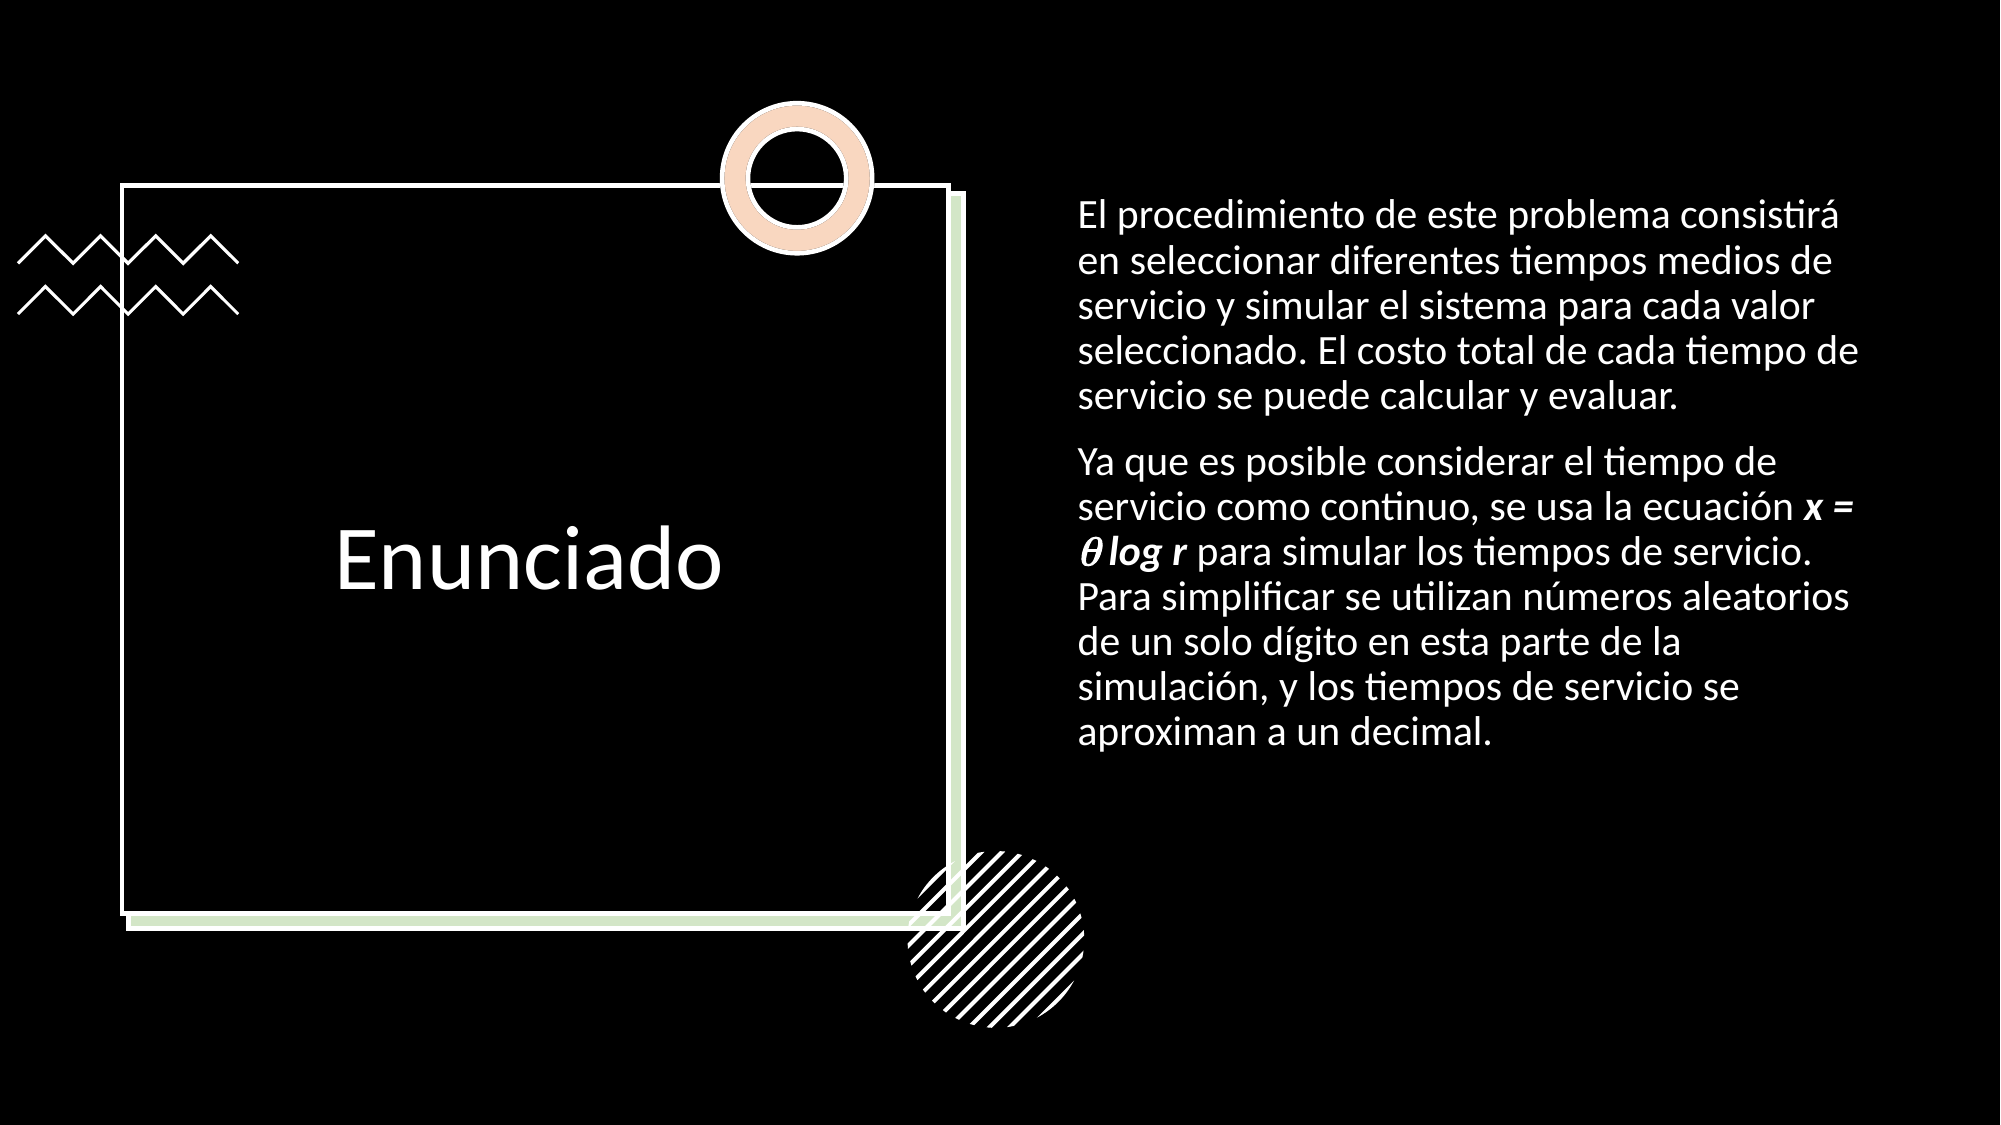

El procedimiento de este problema consistirá en seleccionar diferentes tiempos medios de servicio y simular el sistema para cada valor seleccionado. El costo total de cada tiempo de servicio se puede calcular y evaluar.
Ya que es posible considerar el tiempo de servicio como continuo, se usa la ecuación x = θ log r para simular los tiempos de servicio. Para simplificar se utilizan números aleatorios de un solo dígito en esta parte de la simulación, y los tiempos de servicio se aproximan a un decimal.

# Enunciado